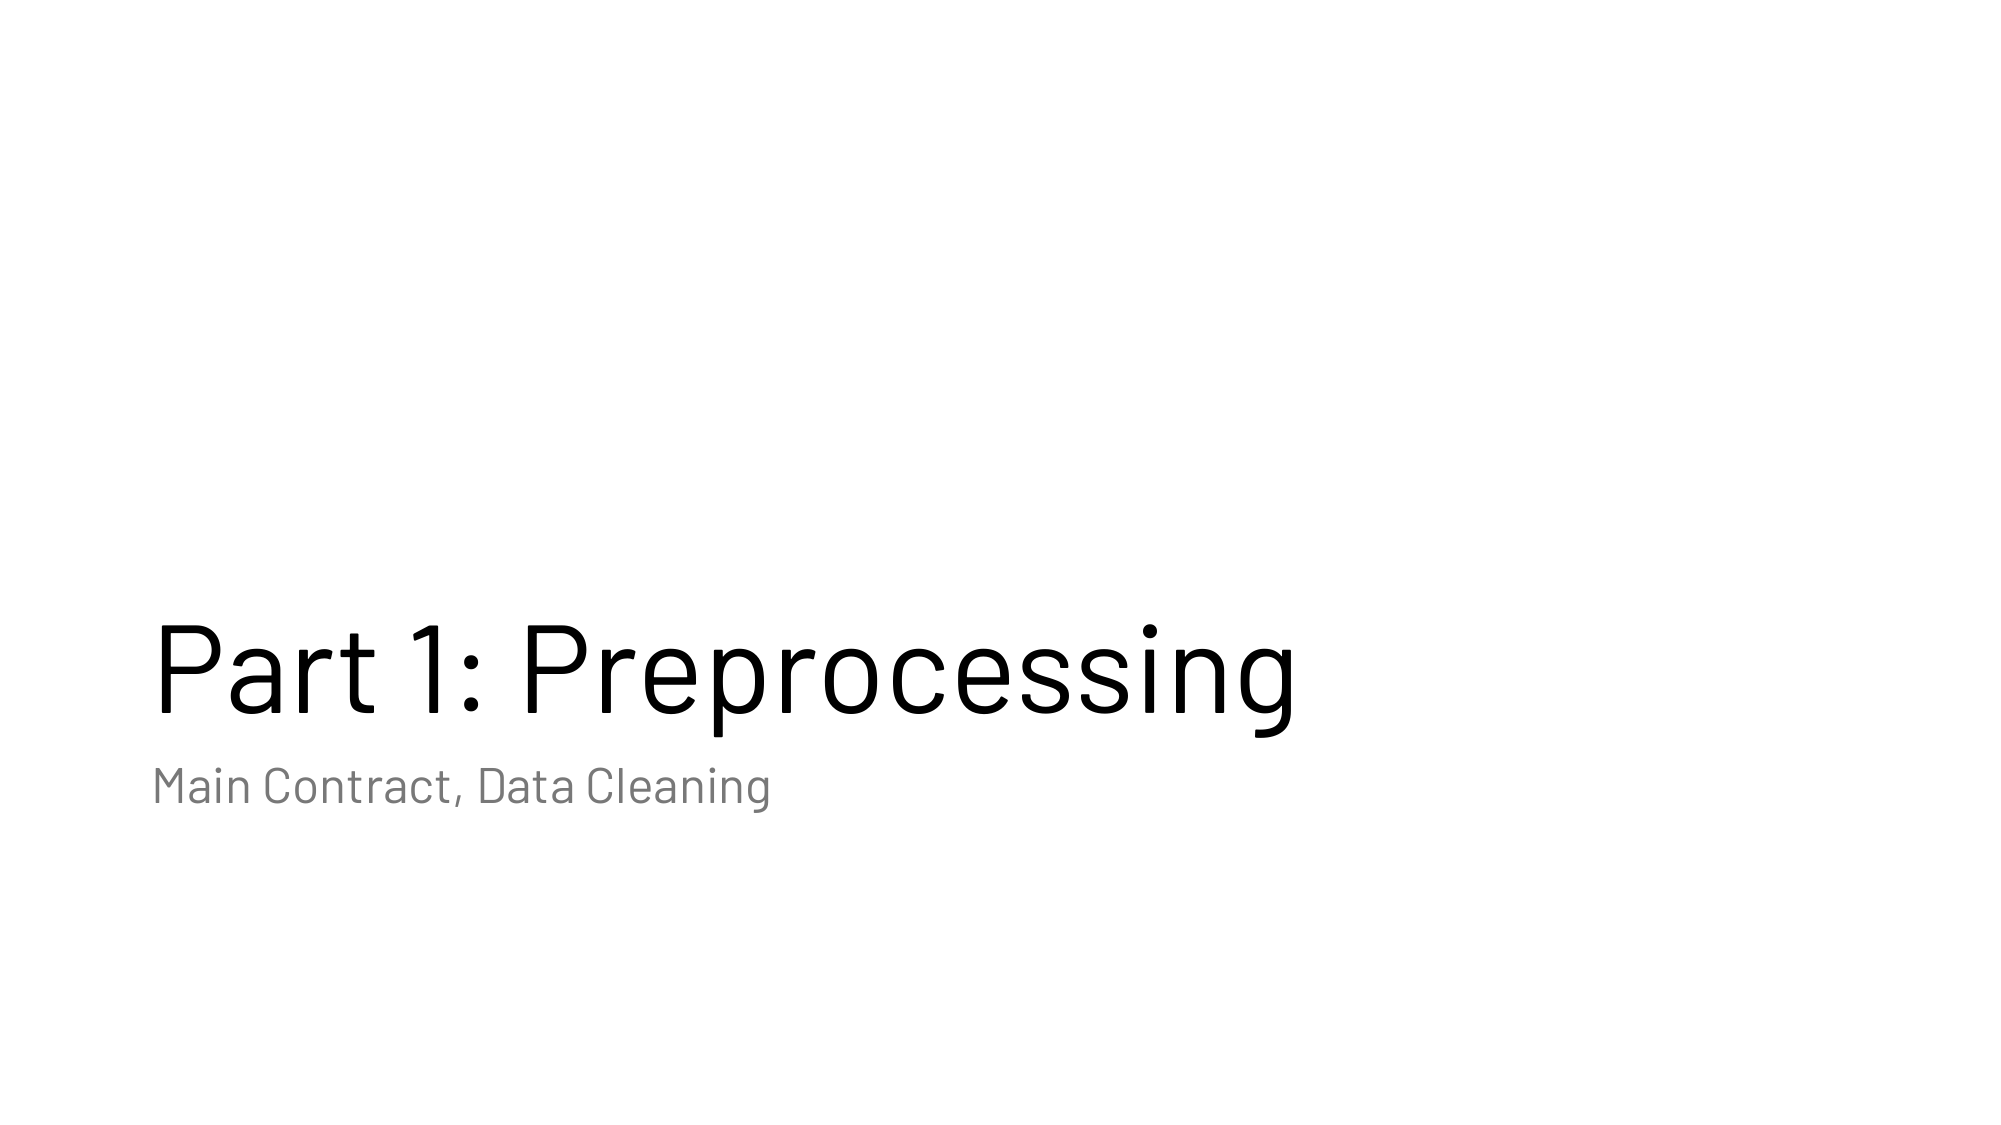

# Part 1: Preprocessing
Main Contract, Data Cleaning